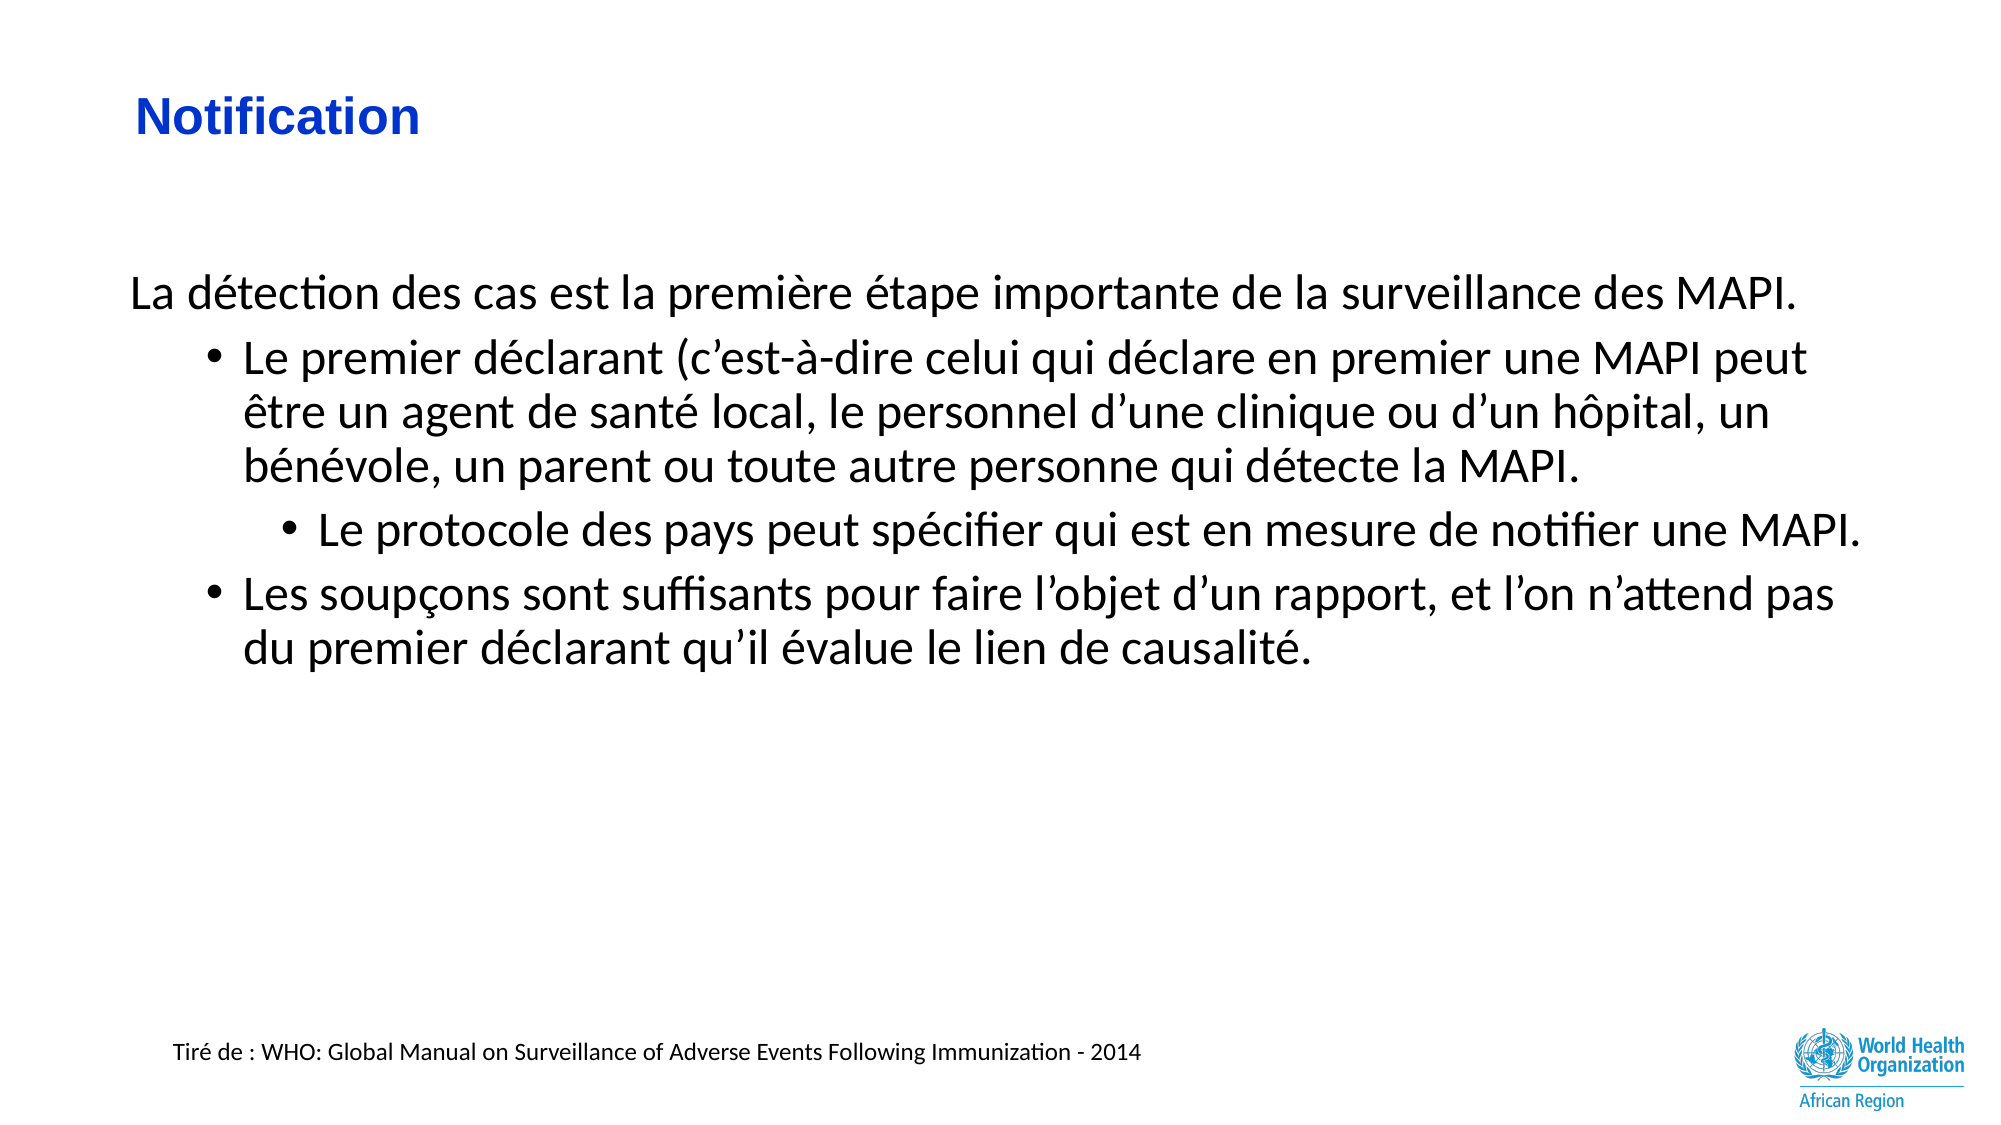

# Notification
La détection des cas est la première étape importante de la surveillance des MAPI.
Le premier déclarant (c’est-à-dire celui qui déclare en premier une MAPI peut être un agent de santé local, le personnel d’une clinique ou d’un hôpital, un bénévole, un parent ou toute autre personne qui détecte la MAPI.
Le protocole des pays peut spécifier qui est en mesure de notifier une MAPI.
Les soupçons sont suffisants pour faire l’objet d’un rapport, et l’on n’attend pas du premier déclarant qu’il évalue le lien de causalité.

Tiré de : WHO: Global Manual on Surveillance of Adverse Events Following Immunization - 2014